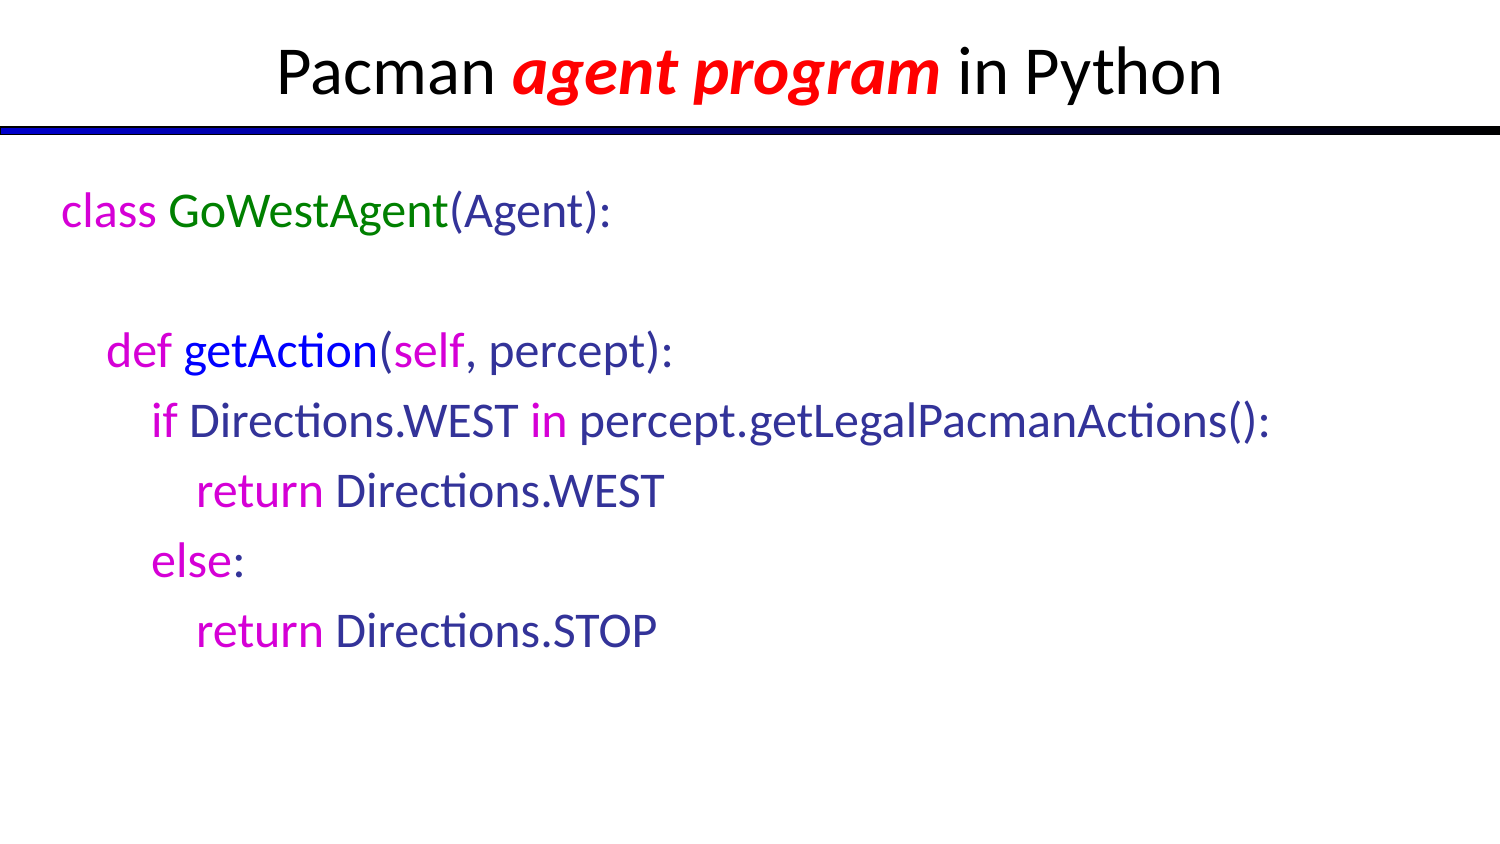

# Pacman agent program in Python
class GoWestAgent(Agent):

    def getAction(self, percept):
        if Directions.WEST in percept.getLegalPacmanActions():
            return Directions.WEST
        else:
            return Directions.STOP